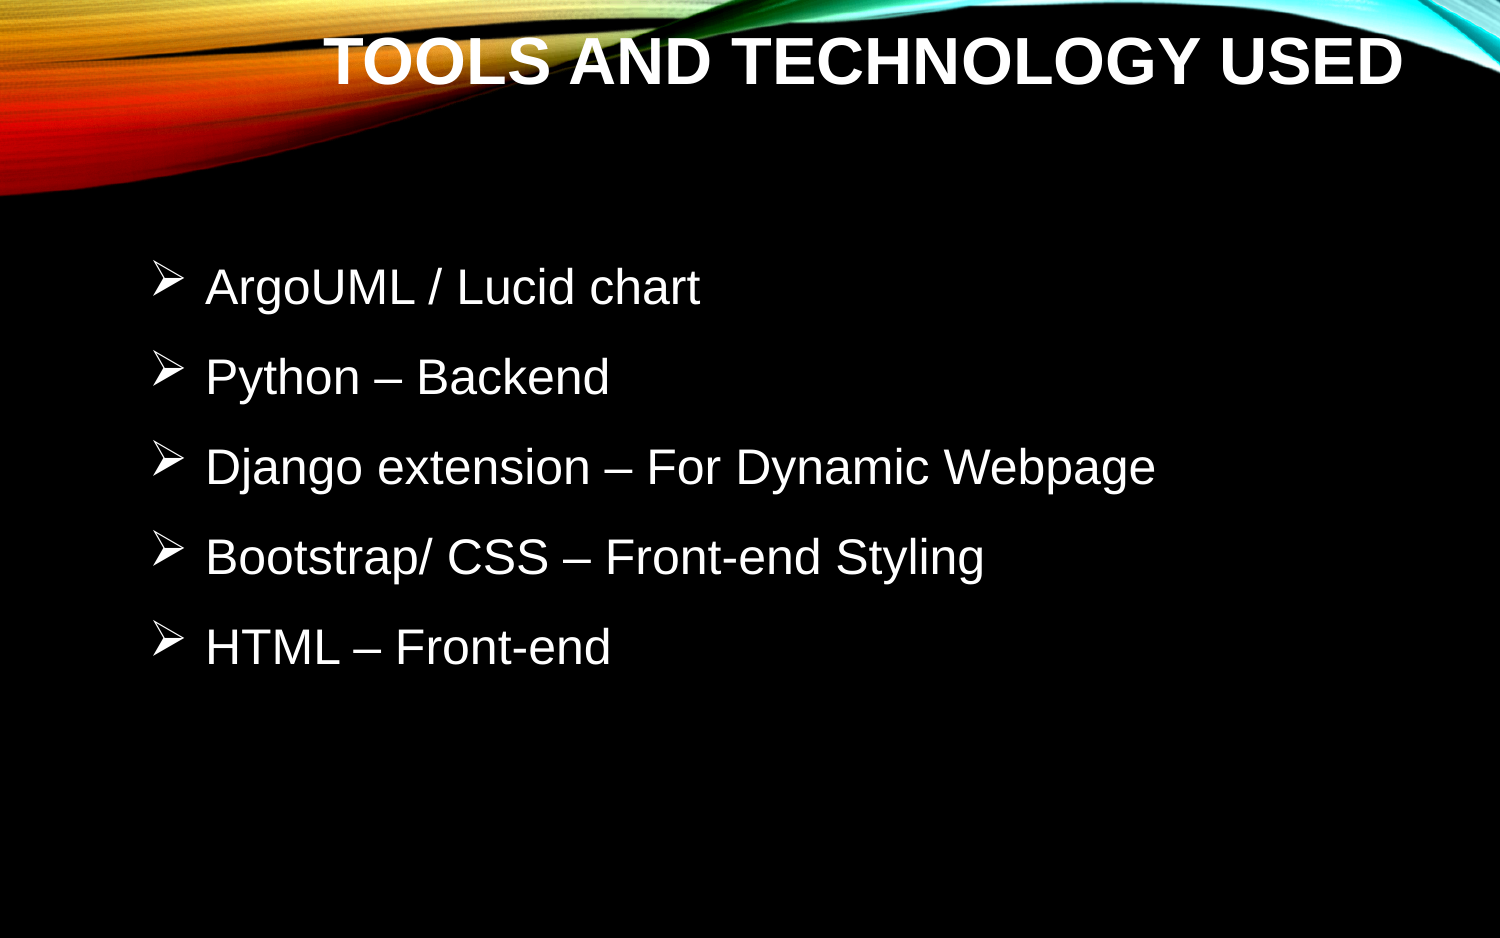

# Tools and Technology used
ArgoUML / Lucid chart
Python – Backend
Django extension – For Dynamic Webpage
Bootstrap/ CSS – Front-end Styling
HTML – Front-end